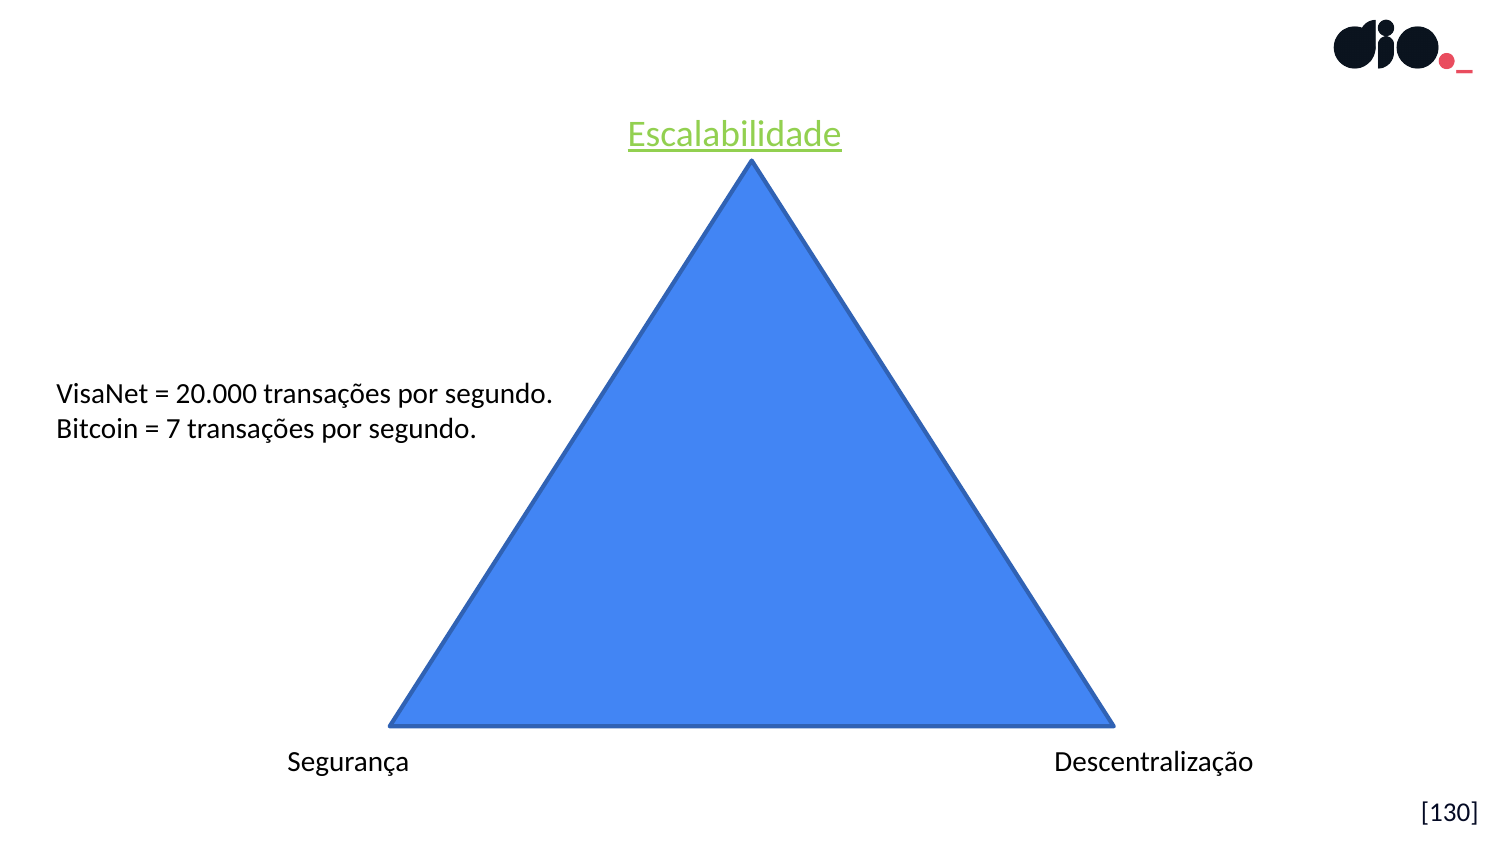

Escalabilidade

VisaNet = 20.000 transações por segundo.
Bitcoin = 7 transações por segundo.
Segurança
Descentralização
[130]